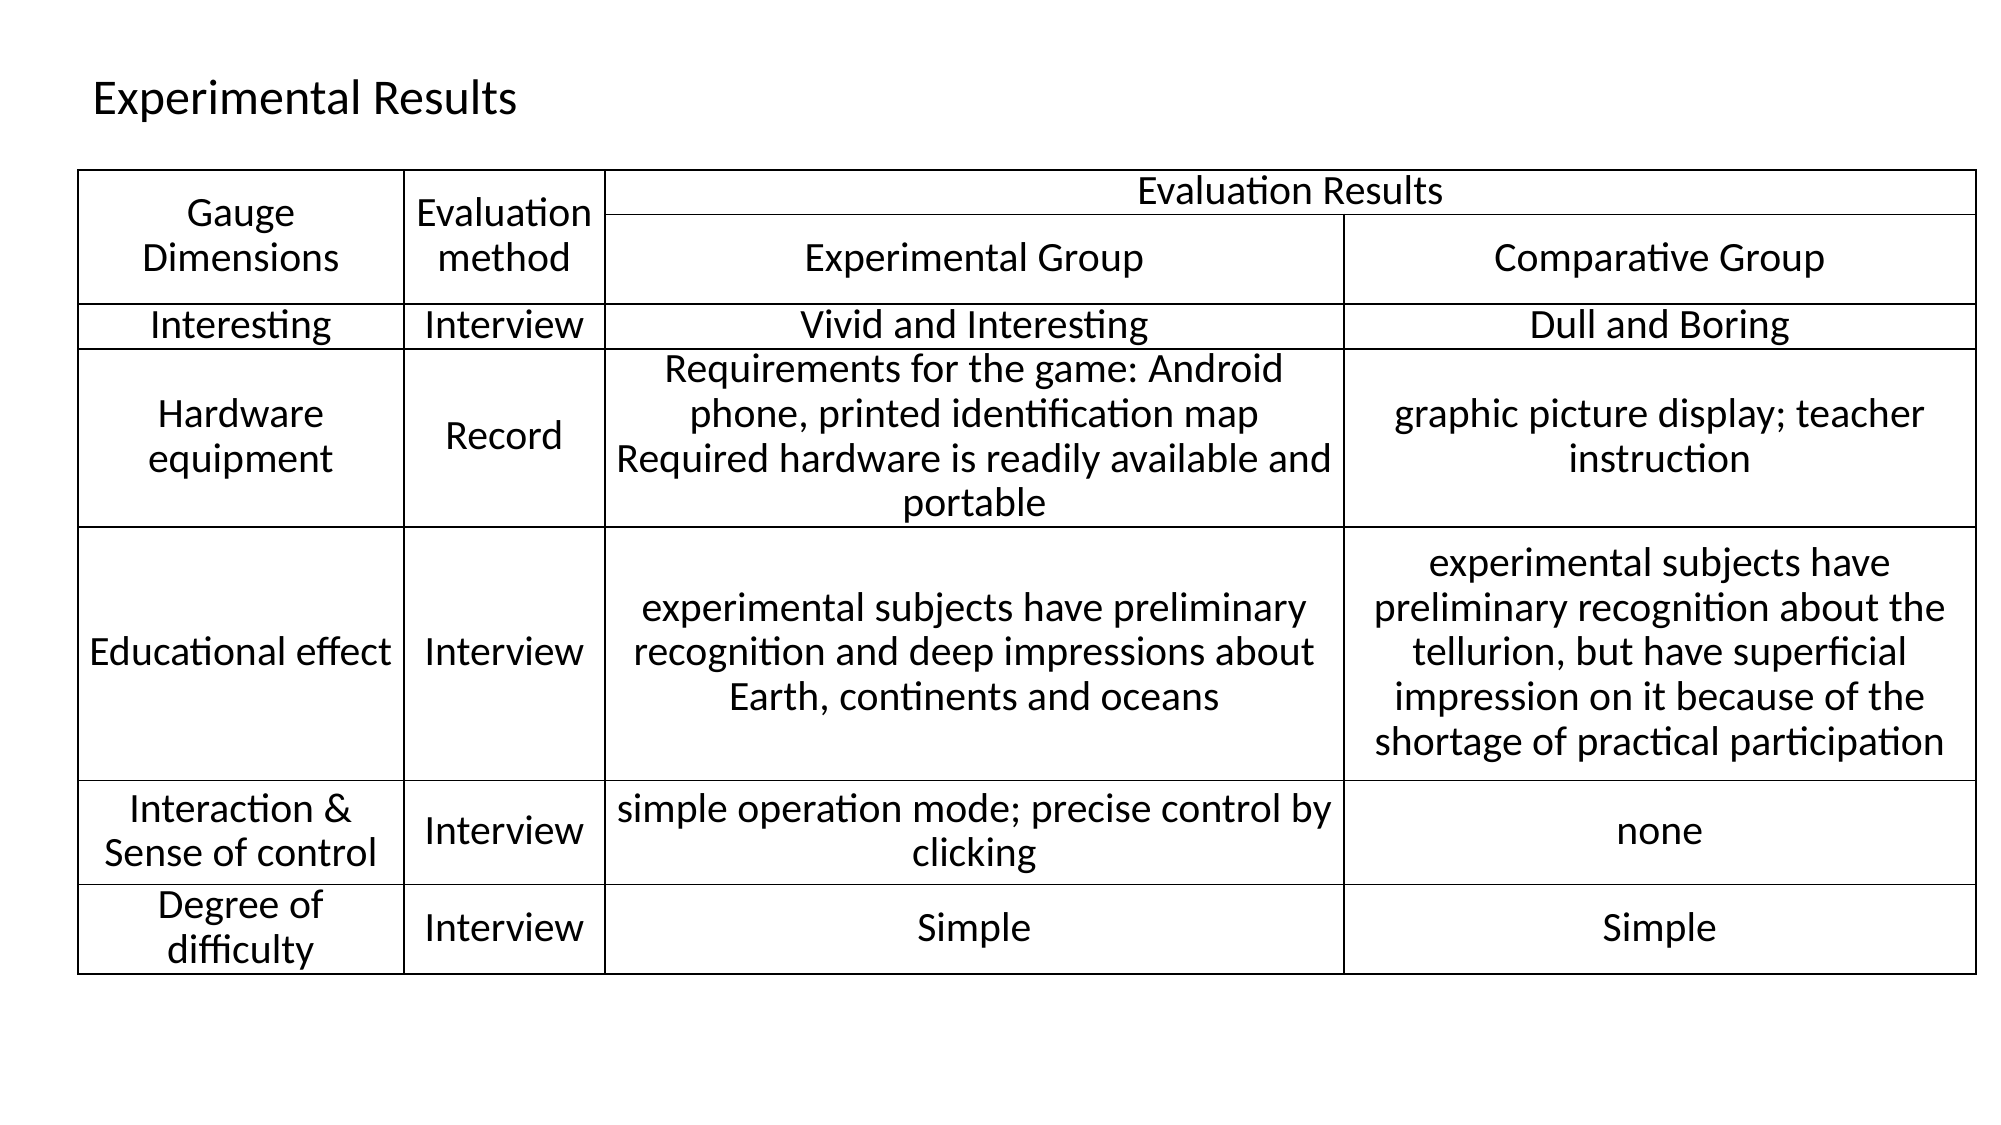

Experimental Results
| Gauge Dimensions | Evaluation method | Evaluation Results |  |
| --- | --- | --- | --- |
|  |  | Experimental Group | Comparative Group |
| Interesting | Interview | Vivid and Interesting | Dull and Boring |
| Hardware equipment | Record | Requirements for the game: Android phone, printed identification map Required hardware is readily available and portable | graphic picture display; teacher instruction |
| Educational effect | Interview | experimental subjects have preliminary recognition and deep impressions about Earth, continents and oceans | experimental subjects have preliminary recognition about the tellurion, but have superficial impression on it because of the shortage of practical participation |
| Interaction & Sense of control | Interview | simple operation mode; precise control by clicking | none |
| Degree of difficulty | Interview | Simple | Simple |